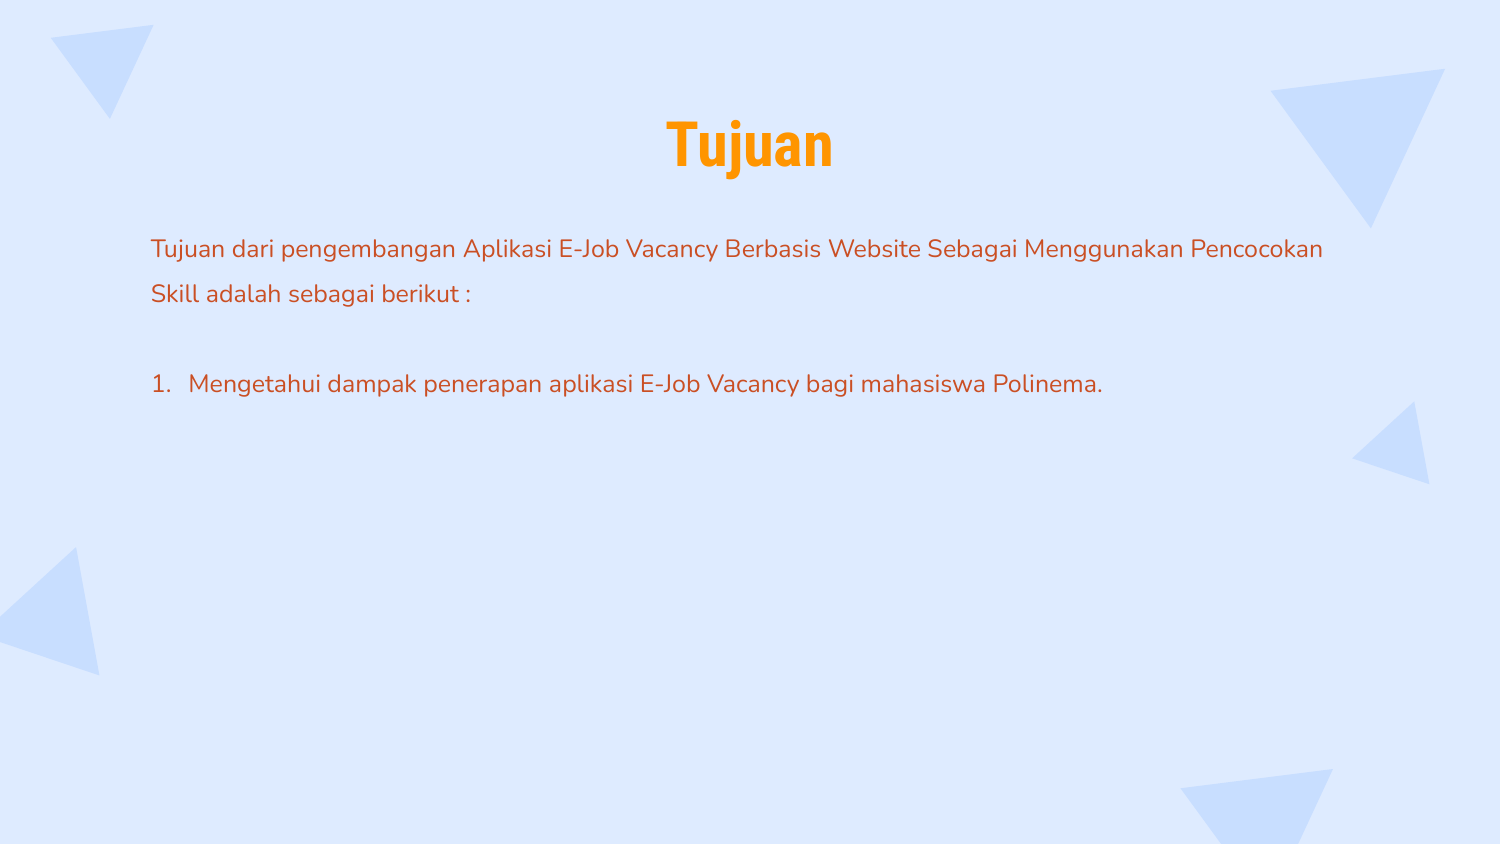

# Tujuan
Tujuan dari pengembangan Aplikasi E-Job Vacancy Berbasis Website Sebagai Menggunakan Pencocokan Skill adalah sebagai berikut :

Mengetahui dampak penerapan aplikasi E-Job Vacancy bagi mahasiswa Polinema.